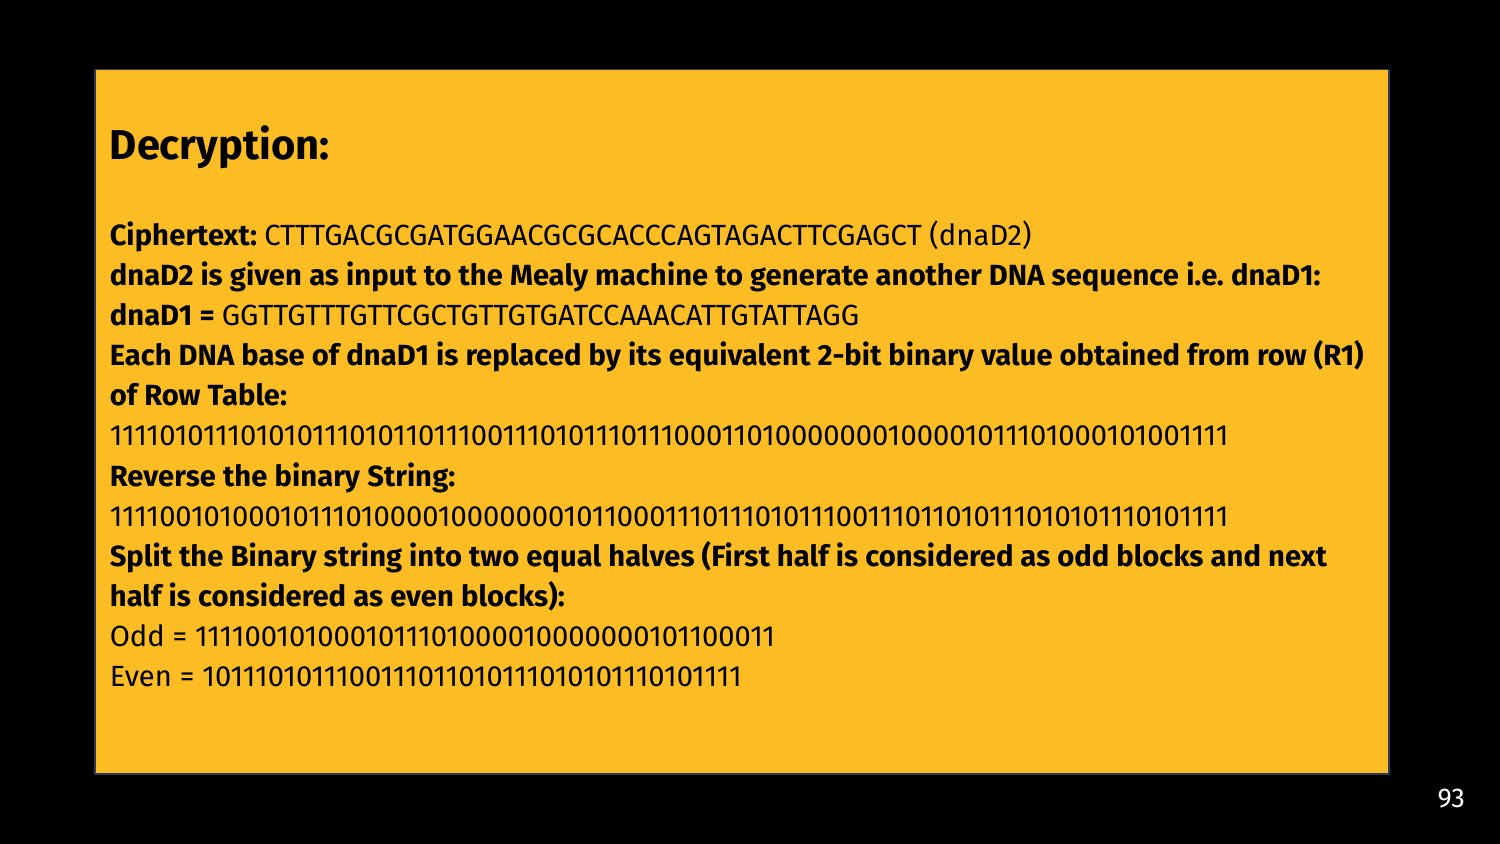

#
Decryption:

Ciphertext: CTTTGACGCGATGGAACGCGCACCCAGTAGACTTCGAGCT (dnaD2)
dnaD2 is given as input to the Mealy machine to generate another DNA sequence i.e. dnaD1:
dnaD1 = GGTTGTTTGTTCGCTGTTGTGATCCAAACATTGTATTAGG
Each DNA base of dnaD1 is replaced by its equivalent 2-bit binary value obtained from row (R1) of Row Table:
11110101110101011101011011100111010111011100011010000000100001011101000101001111
Reverse the binary String:
11110010100010111010000100000001011000111011101011100111011010111010101110101111
Split the Binary string into two equal halves (First half is considered as odd blocks and next half is considered as even blocks):
Odd = 1111001010001011101000010000000101100011
Even = 1011101011100111011010111010101110101111

93